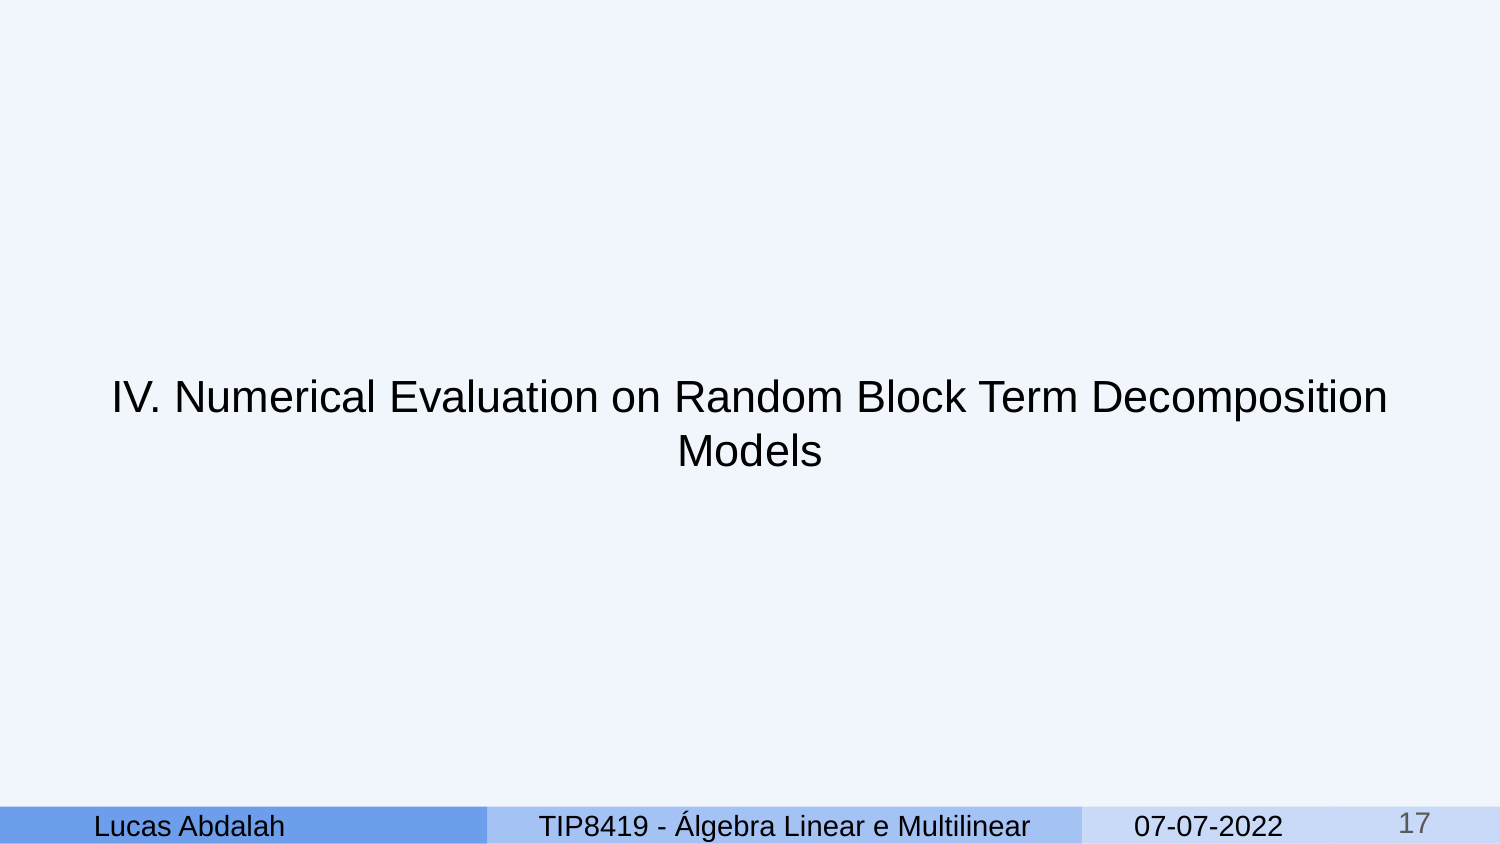

# IV. Numerical Evaluation on Random Block Term Decomposition Models
17